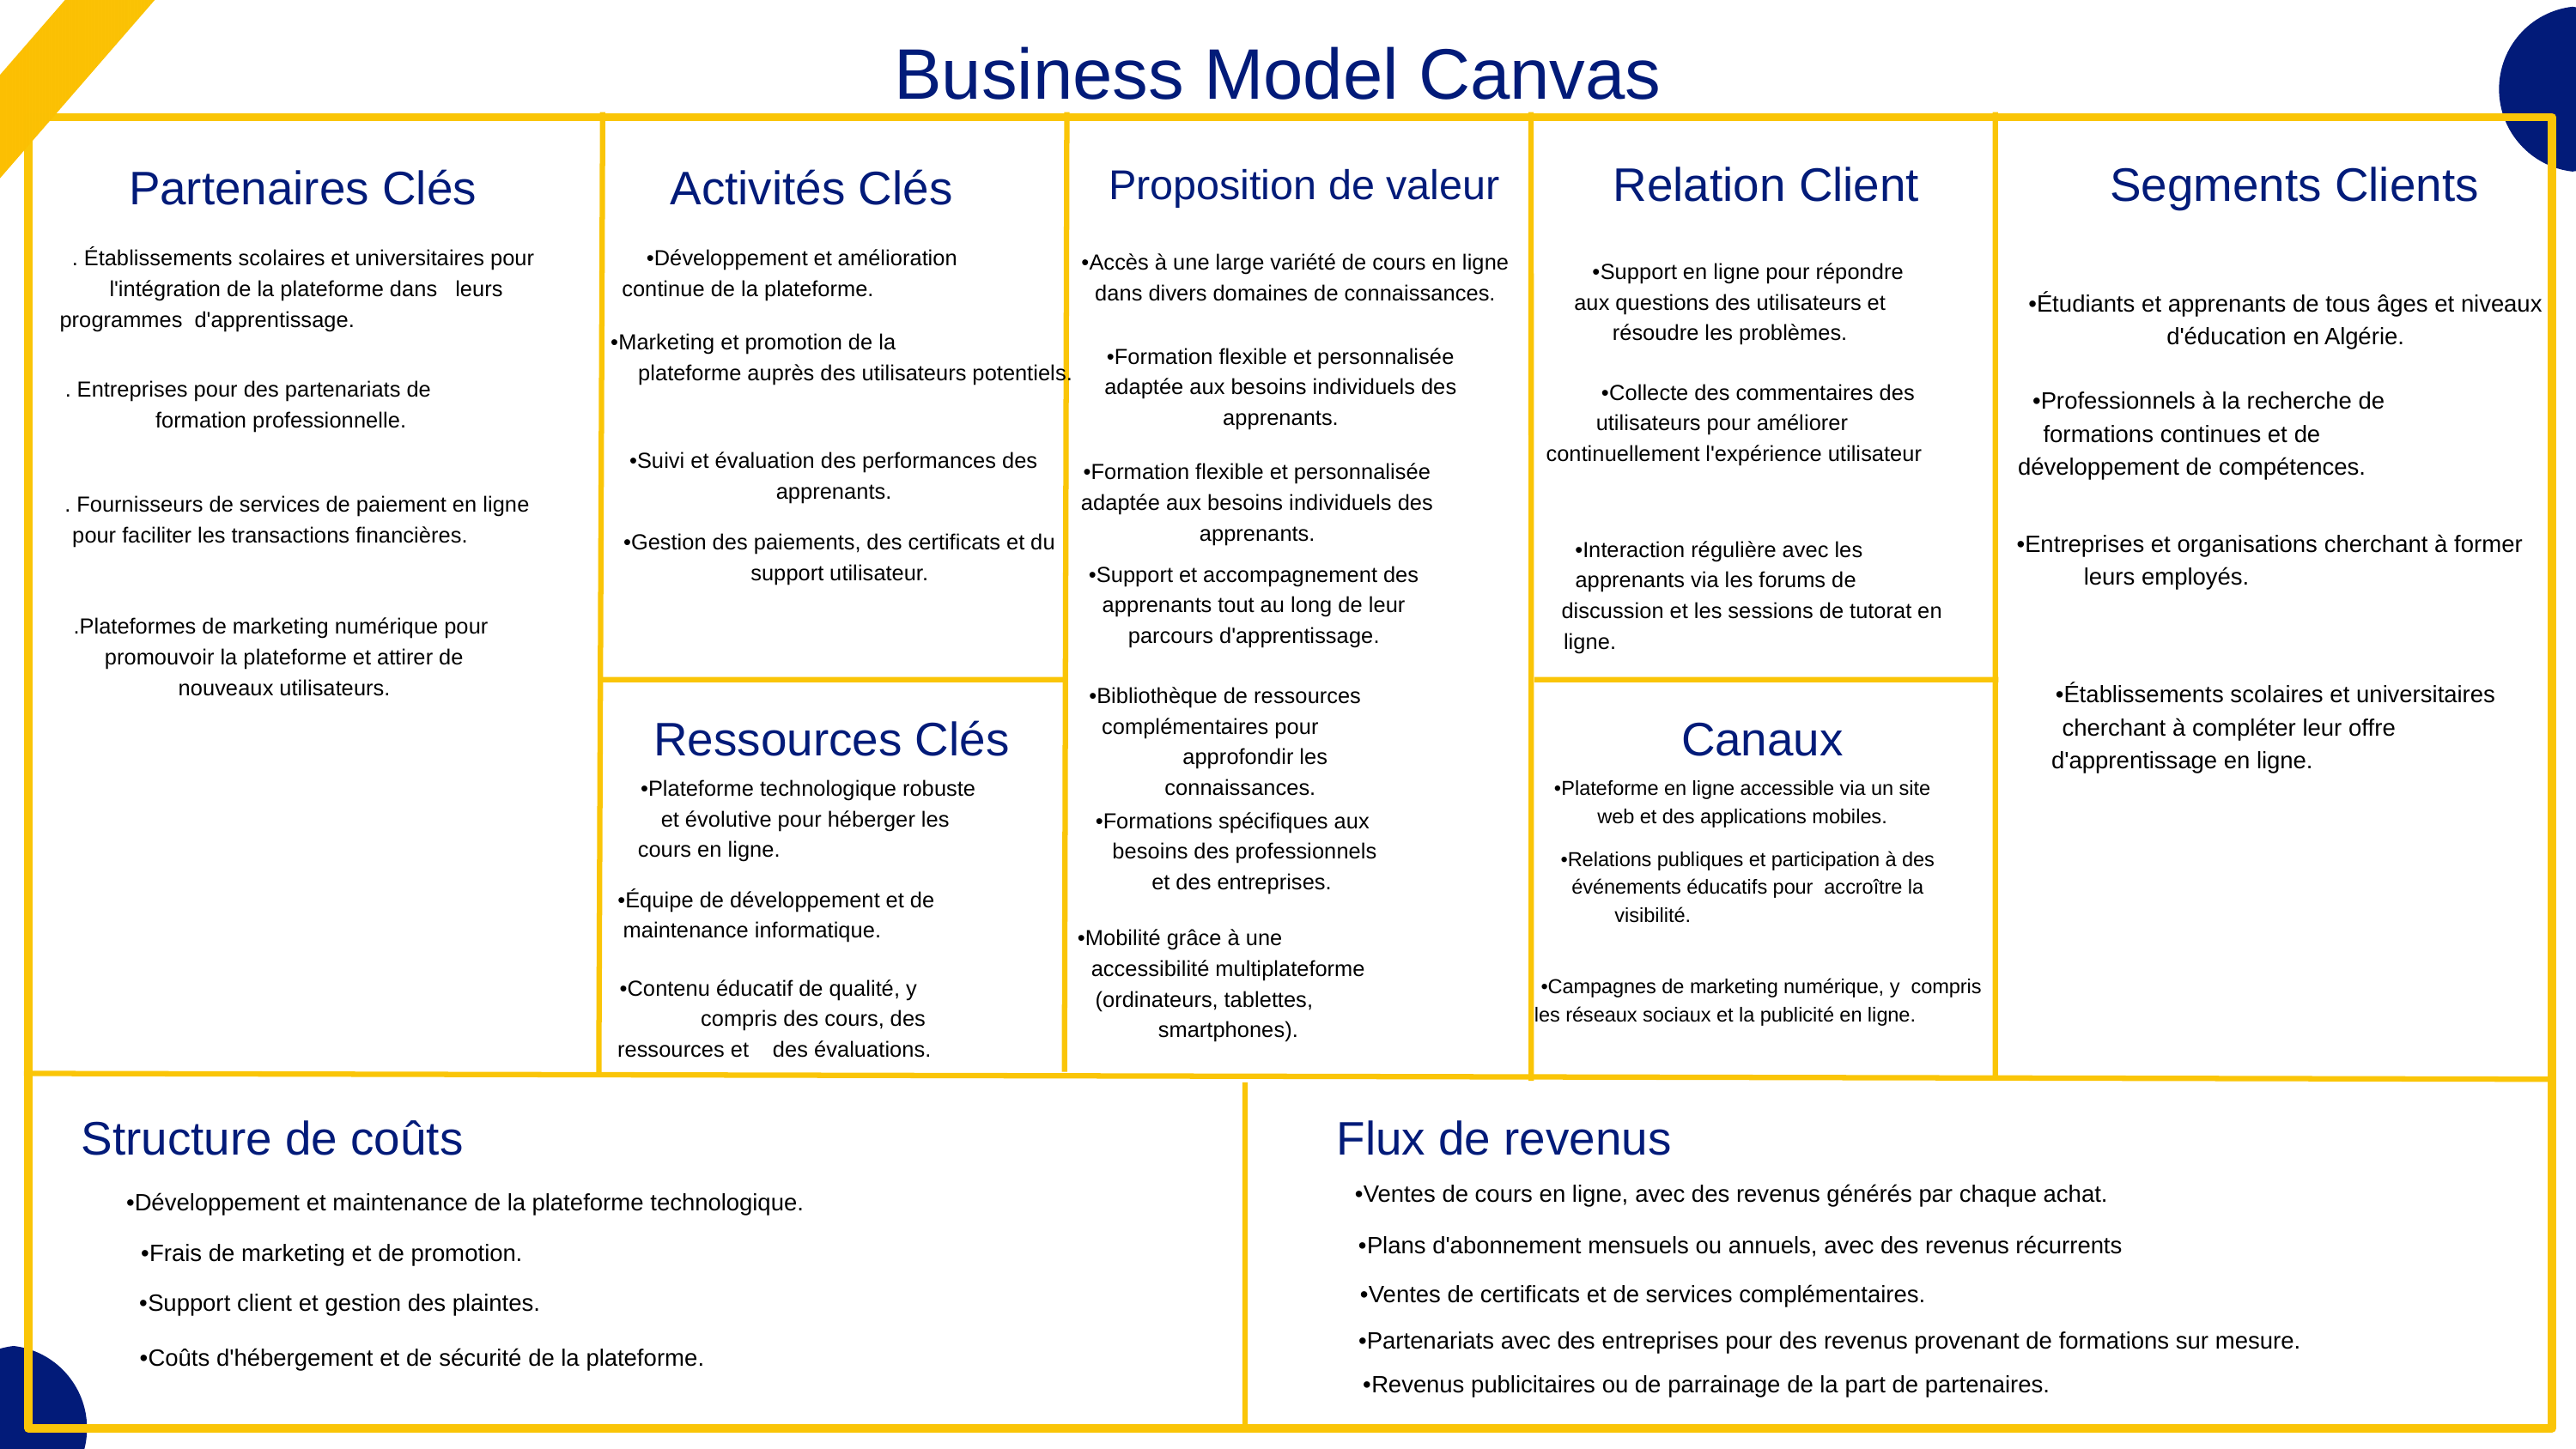

Business Model Canvas

Partenaires Clés

Activités Clés

Proposition de valeur

Relation Client

Segments Clients
. Établissements scolaires et universitaires pour  l'intégration de la plateforme dans   leurs programmes  d'apprentissage.
•Développement et amélioration    continue de la plateforme.
•Accès à une large variété de cours en ligne dans divers domaines de connaissances.

      •Support en ligne pour répondre aux questions des utilisateurs et résoudre les problèmes.

•Étudiants et apprenants de tous âges et niveaux d'éducation en Algérie.

  •Marketing et promotion de la                                     plateforme auprès des utilisateurs potentiels.

•Formation flexible et personnalisée adaptée aux besoins individuels des apprenants.

. Entreprises pour des partenariats de                   formation professionnelle.
        •Collecte des commentaires des utilisateurs pour améliorer     continuellement l'expérience utilisateur
•Professionnels à la recherche de                     formations continues et de                             développement de compétences.

•Suivi et évaluation des performances des apprenants.

•Formation flexible et personnalisée adaptée aux besoins individuels des apprenants.

. Fournisseurs de services de paiement en ligne     pour faciliter les transactions financières.
•Entreprises et organisations cherchant à former leurs employés.

•Gestion des paiements, des certificats et du support utilisateur.

•Interaction régulière avec les            apprenants via les forums de             discussion et les sessions de tutorat en ligne.

•Support et accompagnement des apprenants tout au long de leur parcours d'apprentissage.

.Plateformes de marketing numérique pour  promouvoir la plateforme et attirer de nouveaux utilisateurs.

•Établissements scolaires et universitaires cherchant à compléter leur offre               d'apprentissage en ligne.

•Bibliothèque de ressources          complémentaires pour                  approfondir les connaissances.

Ressources Clés

Canaux
•Plateforme technologique robuste et évolutive pour héberger les  cours en ligne.

•Plateforme en ligne accessible via un site web et des applications mobiles.

•Formations spécifiques aux     besoins des professionnels et des entreprises.

•Relations publiques et participation à des événements éducatifs pour  accroître la visibilité.

•Équipe de développement et de       maintenance informatique.

•Mobilité grâce à une                 accessibilité multiplateforme (ordinateurs, tablettes,         smartphones).

•Contenu éducatif de qualité, y                compris des cours, des ressources et    des évaluations.

•Campagnes de marketing numérique, y  compris les réseaux sociaux et la publicité en ligne.

Structure de coûts

Flux de revenus

       •Ventes de cours en ligne, avec des revenus générés par chaque achat.
•Développement et maintenance de la plateforme technologique.

      •Plans d'abonnement mensuels ou annuels, avec des revenus récurrents
        •Frais de marketing et de promotion.
          •Ventes de certificats et de services complémentaires.
       •Support client et gestion des plaintes.
•Partenariats avec des entreprises pour des revenus provenant de formations sur mesure.

   •Coûts d'hébergement et de sécurité de la plateforme.

        •Revenus publicitaires ou de parrainage de la part de partenaires.